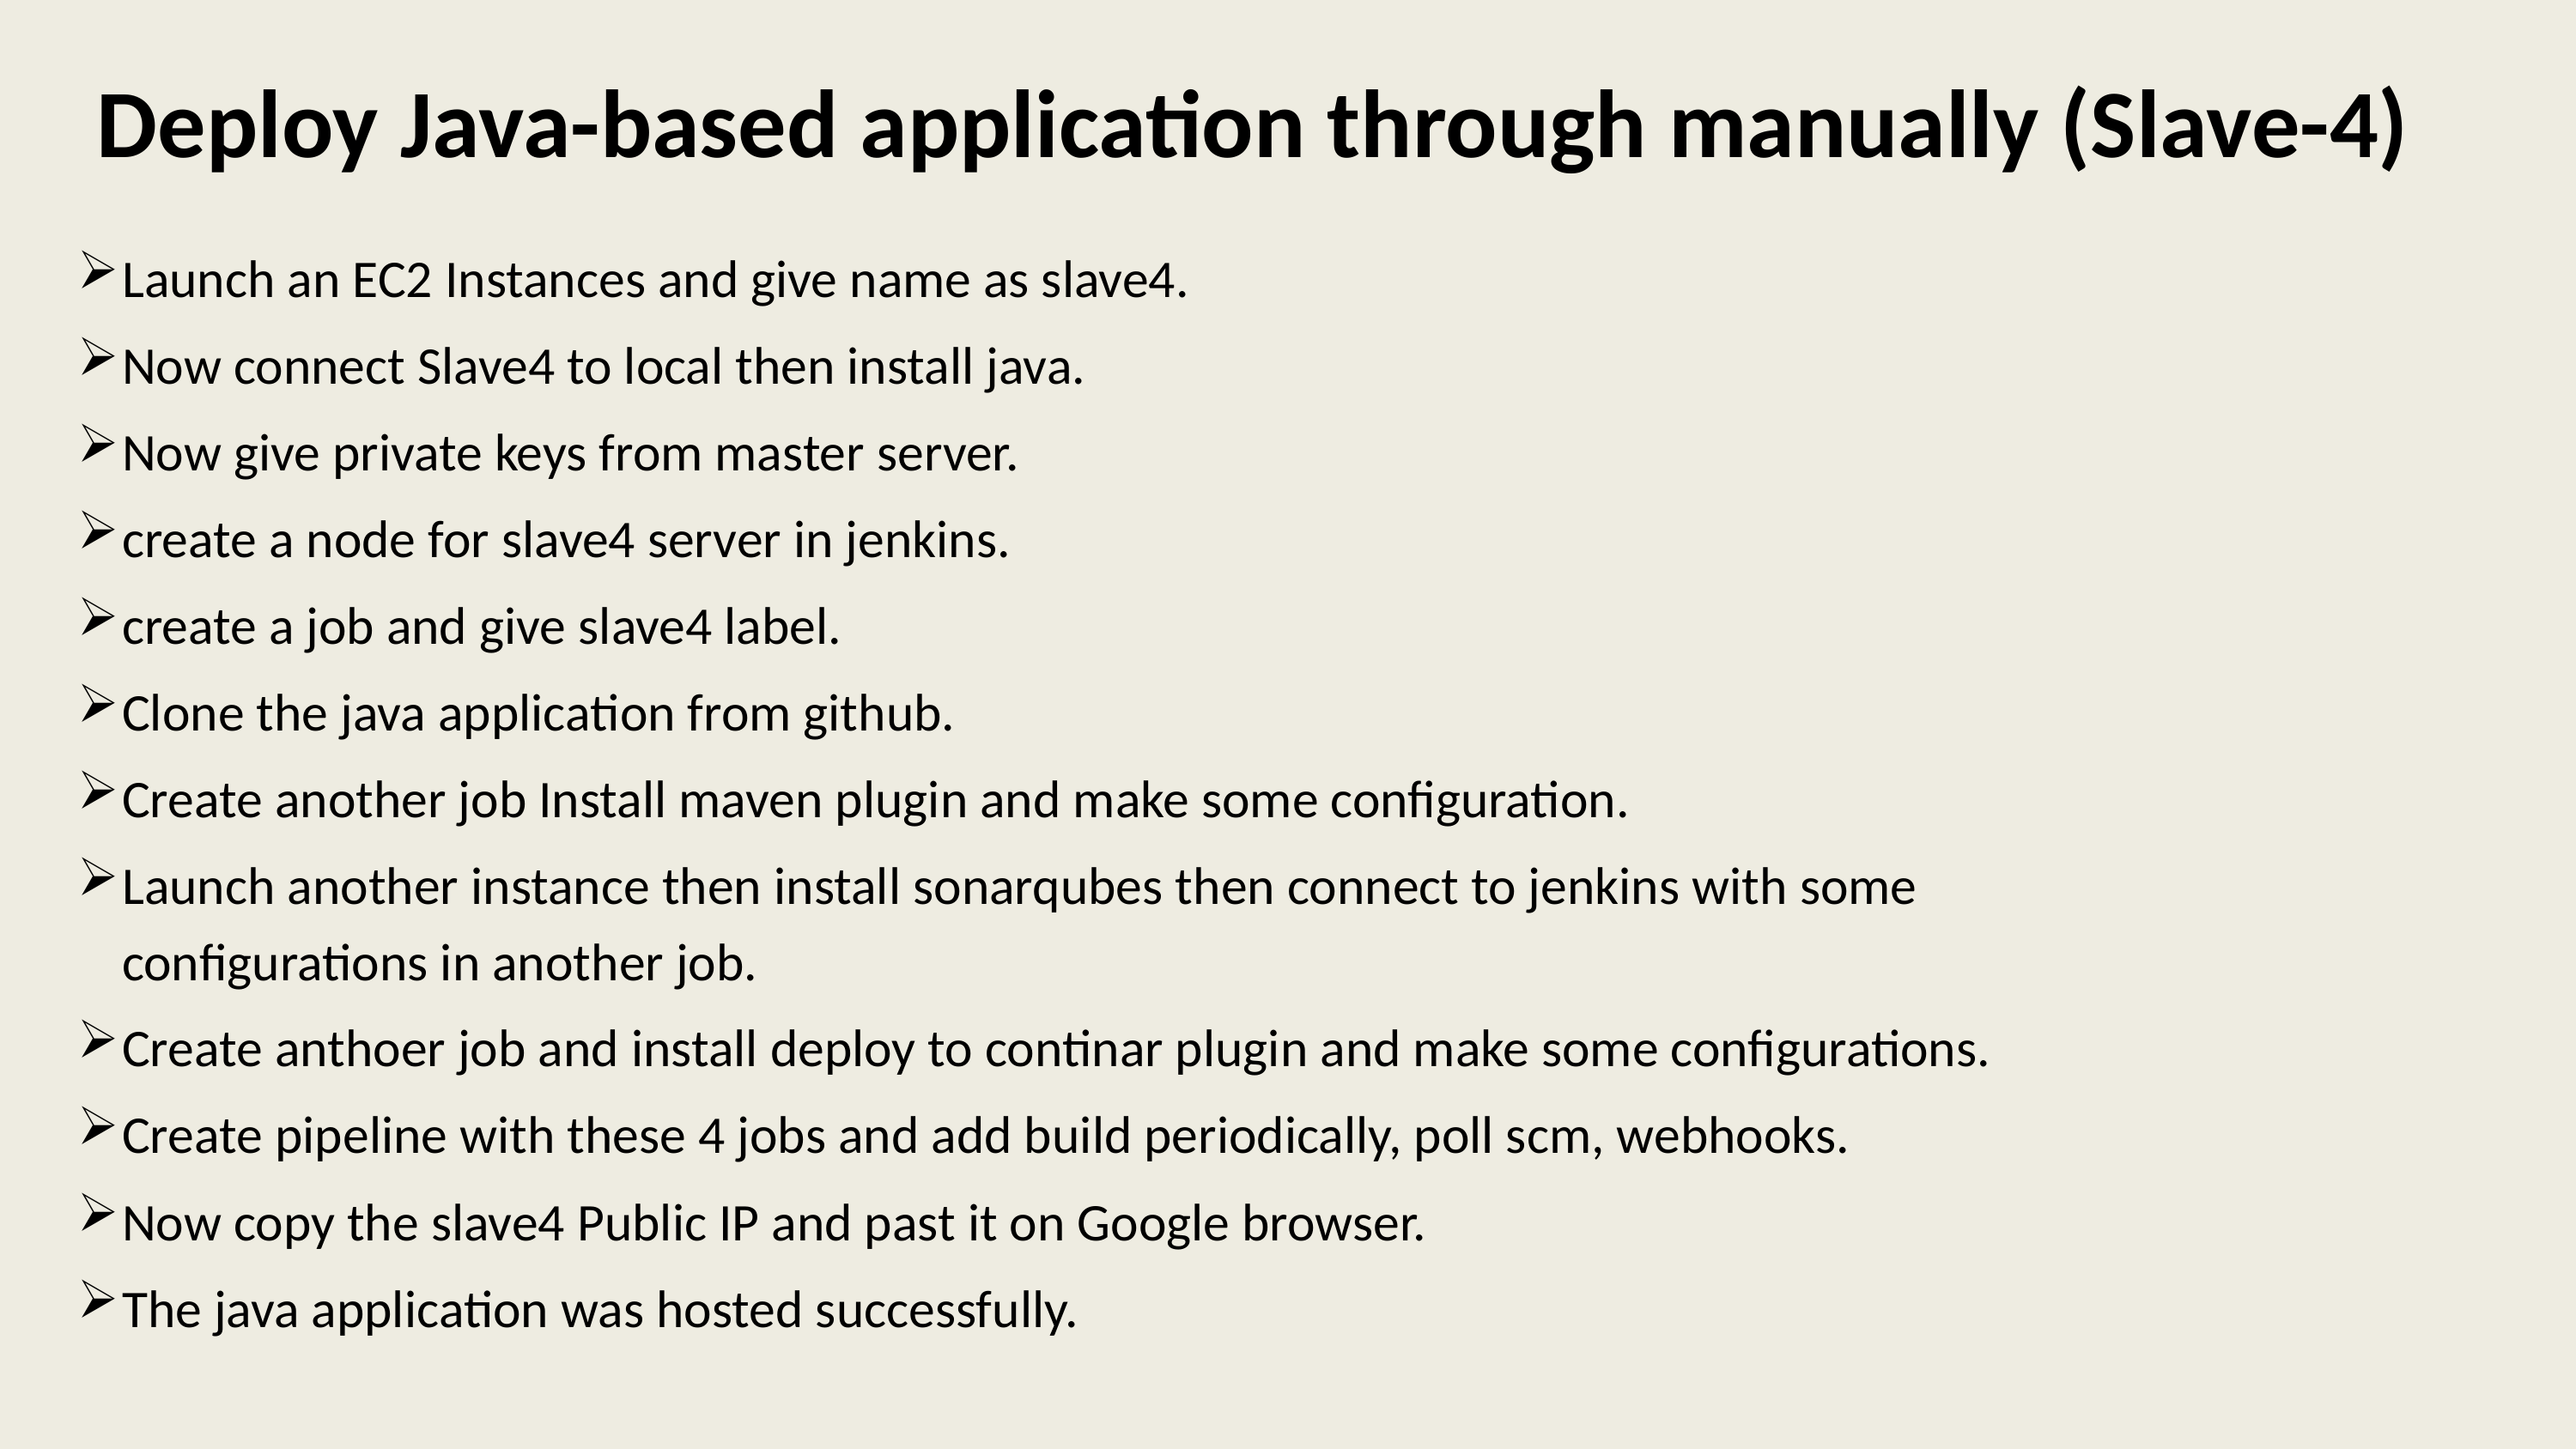

# Deploy Java-based application through manually (Slave-4)
Launch an EC2 Instances and give name as slave4.
Now connect Slave4 to local then install java.
Now give private keys from master server.
create a node for slave4 server in jenkins.
create a job and give slave4 label.
Clone the java application from github.
Create another job Install maven plugin and make some configuration.
Launch another instance then install sonarqubes then connect to jenkins with some configurations in another job.
Create anthoer job and install deploy to continar plugin and make some configurations.
Create pipeline with these 4 jobs and add build periodically, poll scm, webhooks.
Now copy the slave4 Public IP and past it on Google browser.
The java application was hosted successfully.